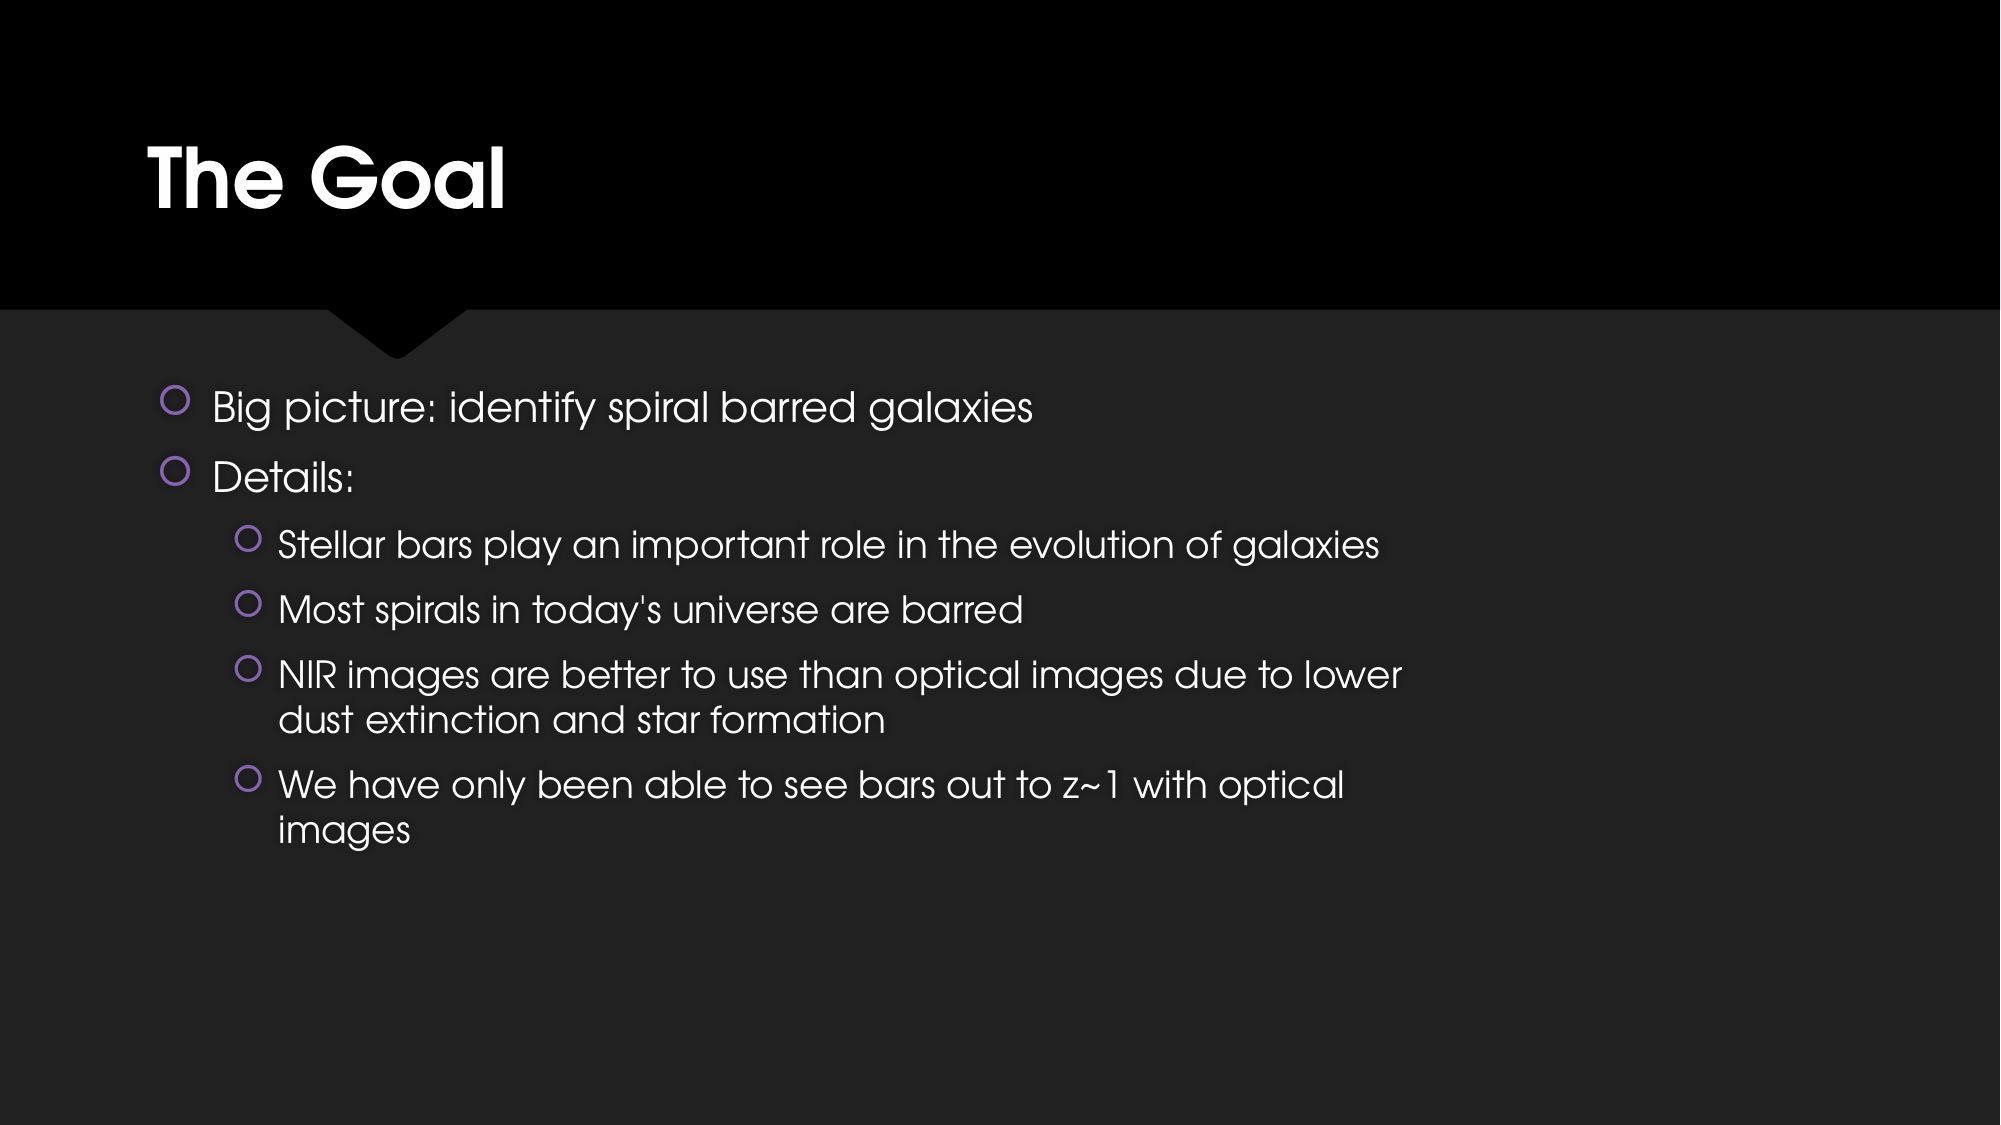

# The Goal
Big picture: identify spiral barred galaxies
Details:
Stellar bars play an important role in the evolution of galaxies
Most spirals in today's universe are barred
NIR images are better to use than optical images due to lower dust extinction and star formation
We have only been able to see bars out to z~1 with optical images